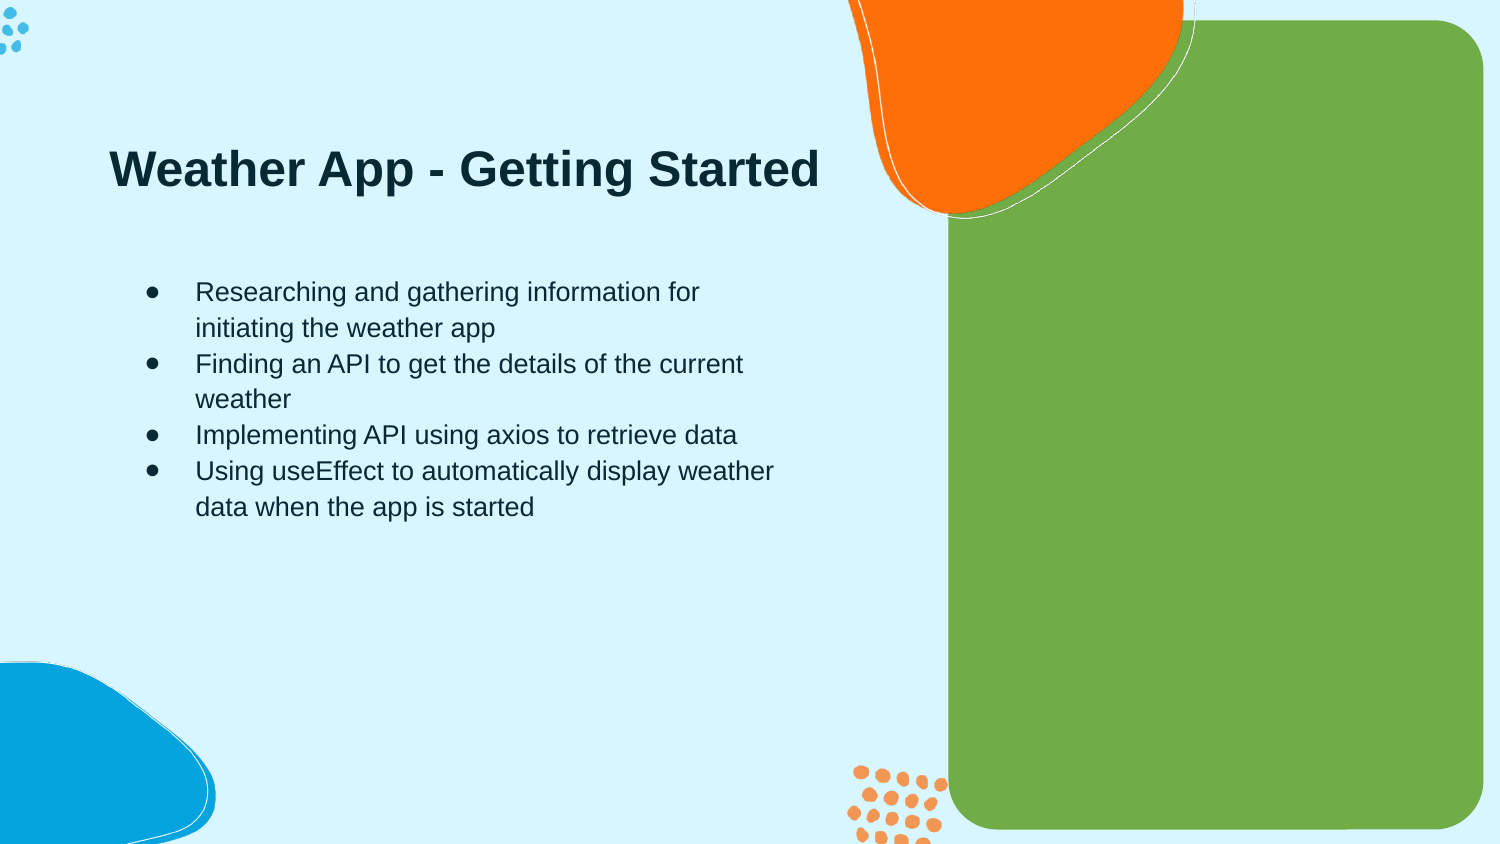

# Weather App - Getting Started
Researching and gathering information for initiating the weather app
Finding an API to get the details of the current weather
Implementing API using axios to retrieve data
Using useEffect to automatically display weather data when the app is started